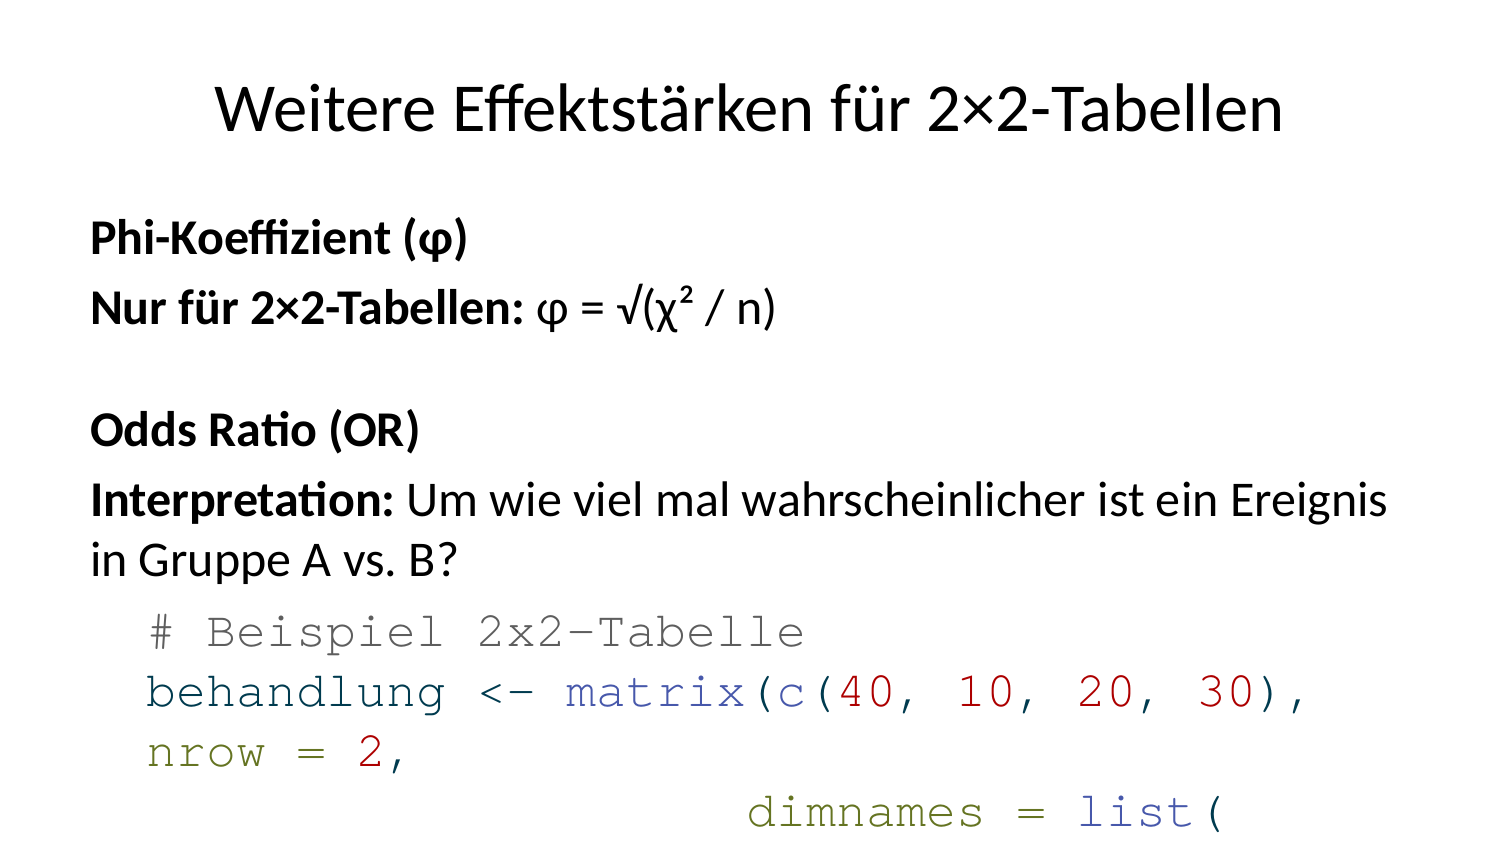

# Weitere Effektstärken für 2×2-Tabellen
Phi-Koeffizient (φ)
Nur für 2×2-Tabellen: φ = √(χ² / n)
Odds Ratio (OR)
Interpretation: Um wie viel mal wahrscheinlicher ist ein Ereignis in Gruppe A vs. B?
# Beispiel 2x2-Tabelle behandlung <- matrix(c(40, 10, 20, 30), nrow = 2, dimnames = list( Behandlung = c("Neu", "Standard"), Heilung = c("Geheilt", "Nicht_geheilt") )) print(behandlung)
          Heilung
Behandlung Geheilt Nicht_geheilt
  Neu           40            20
  Standard      10            30